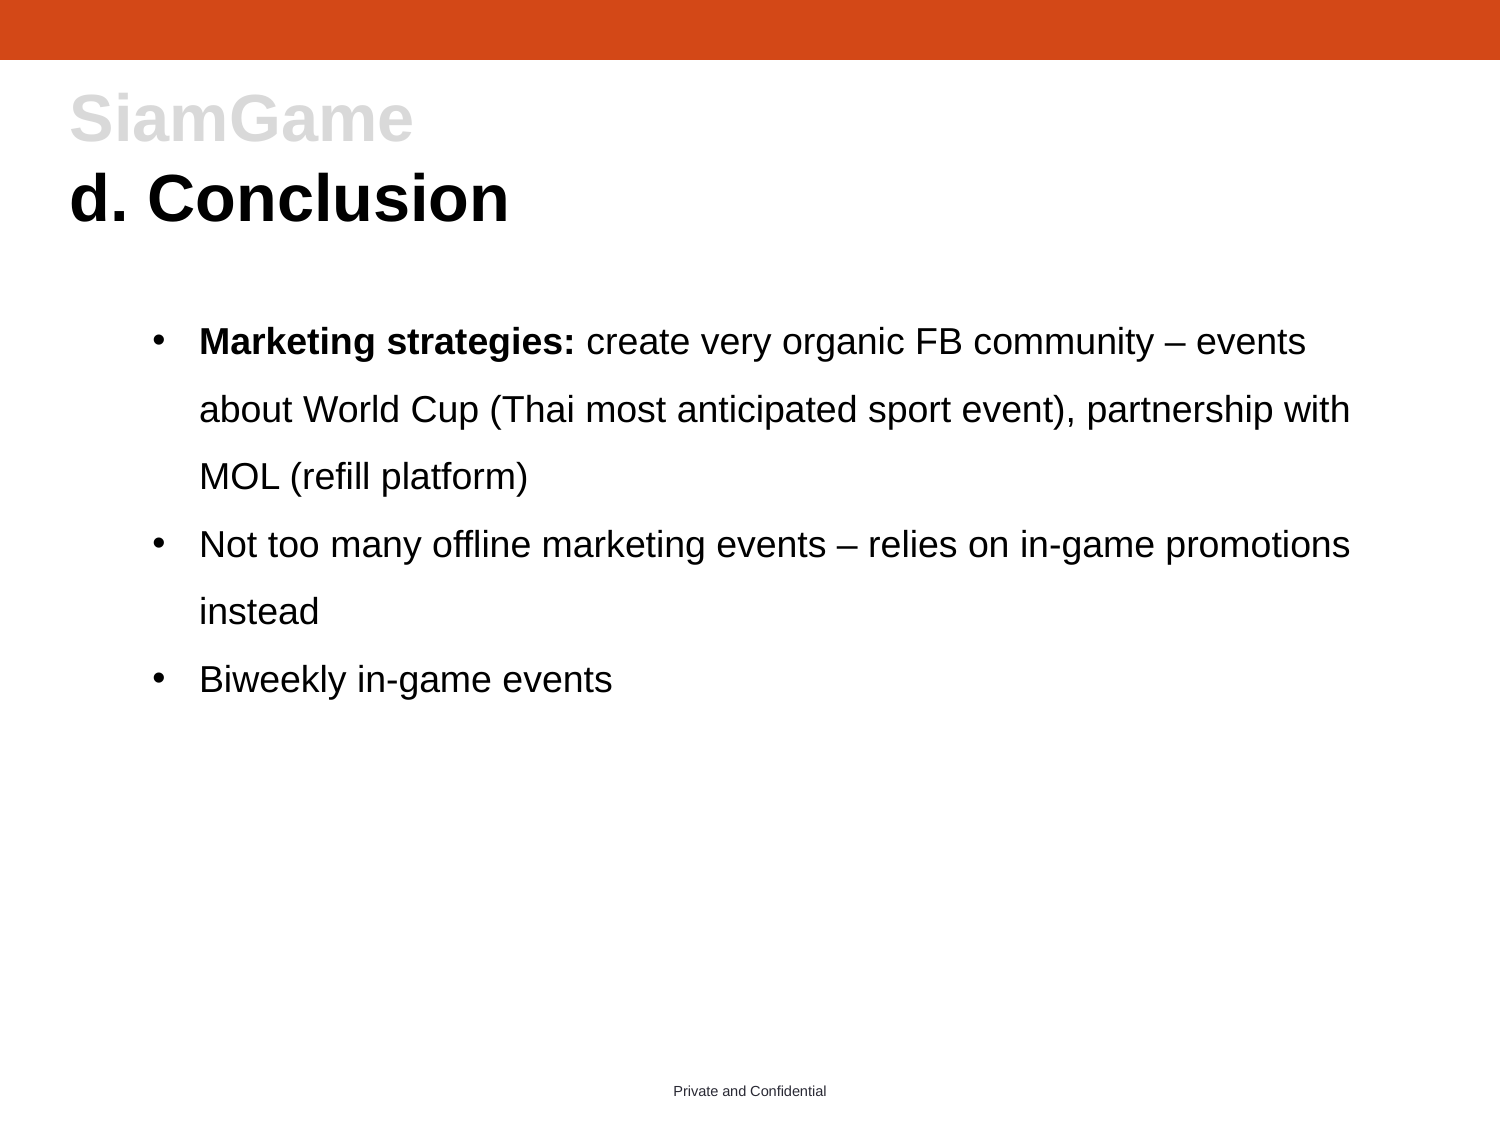

# SiamGame d. Conclusion

Marketing strategies: create very organic FB community – events about World Cup (Thai most anticipated sport event), partnership with MOL (refill platform)
Not too many offline marketing events – relies on in-game promotions instead
Biweekly in-game events